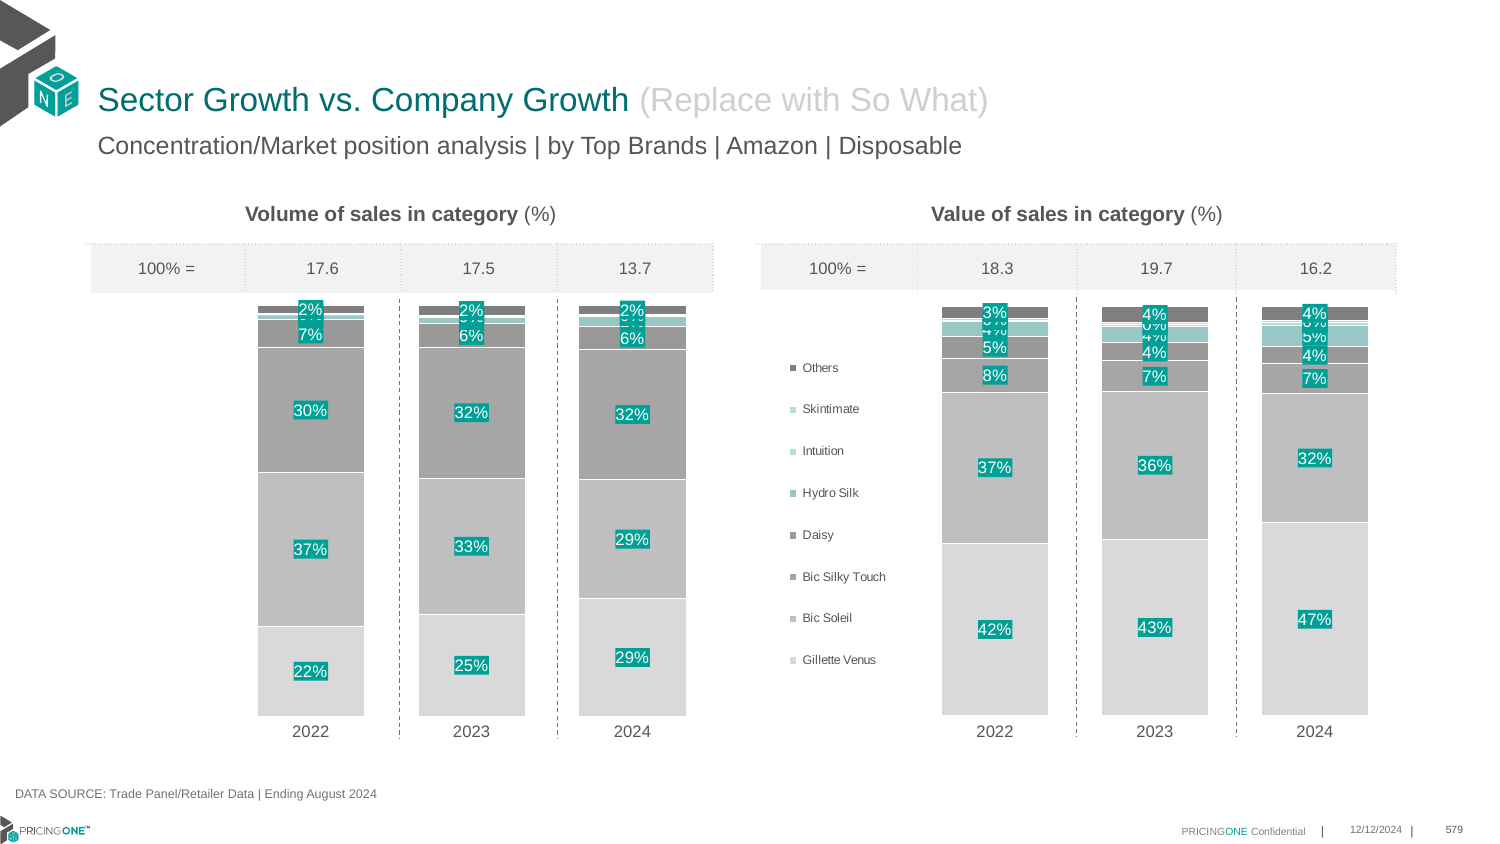

# Sector Growth vs. Company Growth (Replace with So What)
Concentration/Market position analysis | by Top Brands | Amazon | Disposable
| Volume of sales in category (%) |  |  |  |
| --- | --- | --- | --- |
| 100% = | 17.6 | 17.5 | 13.7 |
| Value of sales in category (%) |  |  |  |
| --- | --- | --- | --- |
| 100% = | 18.3 | 19.7 | 16.2 |

### Chart

| Category | Gillette Venus | Bic Soleil | Bic Silky Touch | Daisy | Hydro Silk | Intuition | Skintimate | Others |
|---|---|---|---|---|---|---|---|---|
| 2022 | 0.21952603502921353 | 0.37467328163031266 | 0.30254074224240507 | 0.06766743325305481 | 0.012459879889172635 | 0.0008618493994487001 | 0.0015700524411813317 | 0.02070072611521128 |
| 2023 | 0.24845038043828174 | 0.3309201432322772 | 0.31858249522552423 | 0.058234147967717705 | 0.013817908003754455 | 0.0018265303172154345 | 0.003514598128258367 | 0.024653796686970885 |
| 2024 | 0.28597307843715125 | 0.290411994778588 | 0.3162604395173168 | 0.05648686195784242 | 0.022792634047140176 | 0.0026380363480486314 | 0.00258885633524429 | 0.022848098578668402 |

### Chart

| Category | Gillette Venus | Bic Soleil | Bic Silky Touch | Daisy | Hydro Silk | Intuition | Skintimate | Others |
|---|---|---|---|---|---|---|---|---|
| 2022 | 0.42120200553320875 | 0.36905418256731093 | 0.08270280237657354 | 0.05316464974751401 | 0.0366498317223668 | 0.0027705857383662803 | 0.003030737194508154 | 0.031425205120151525 |
| 2023 | 0.431041468859375 | 0.3609279755392929 | 0.07400185331435229 | 0.04439192401157624 | 0.038511618709094295 | 0.005719617116917261 | 0.004523709620374796 | 0.040881832829017174 |
| 2024 | 0.4709176619679938 | 0.31667557337307756 | 0.07182306411657492 | 0.04099094351298992 | 0.051963019601534294 | 0.008045868613444628 | 0.0043176877327223764 | 0.03526618108166248 |
DATA SOURCE: Trade Panel/Retailer Data | Ending August 2024

12/12/2024
579